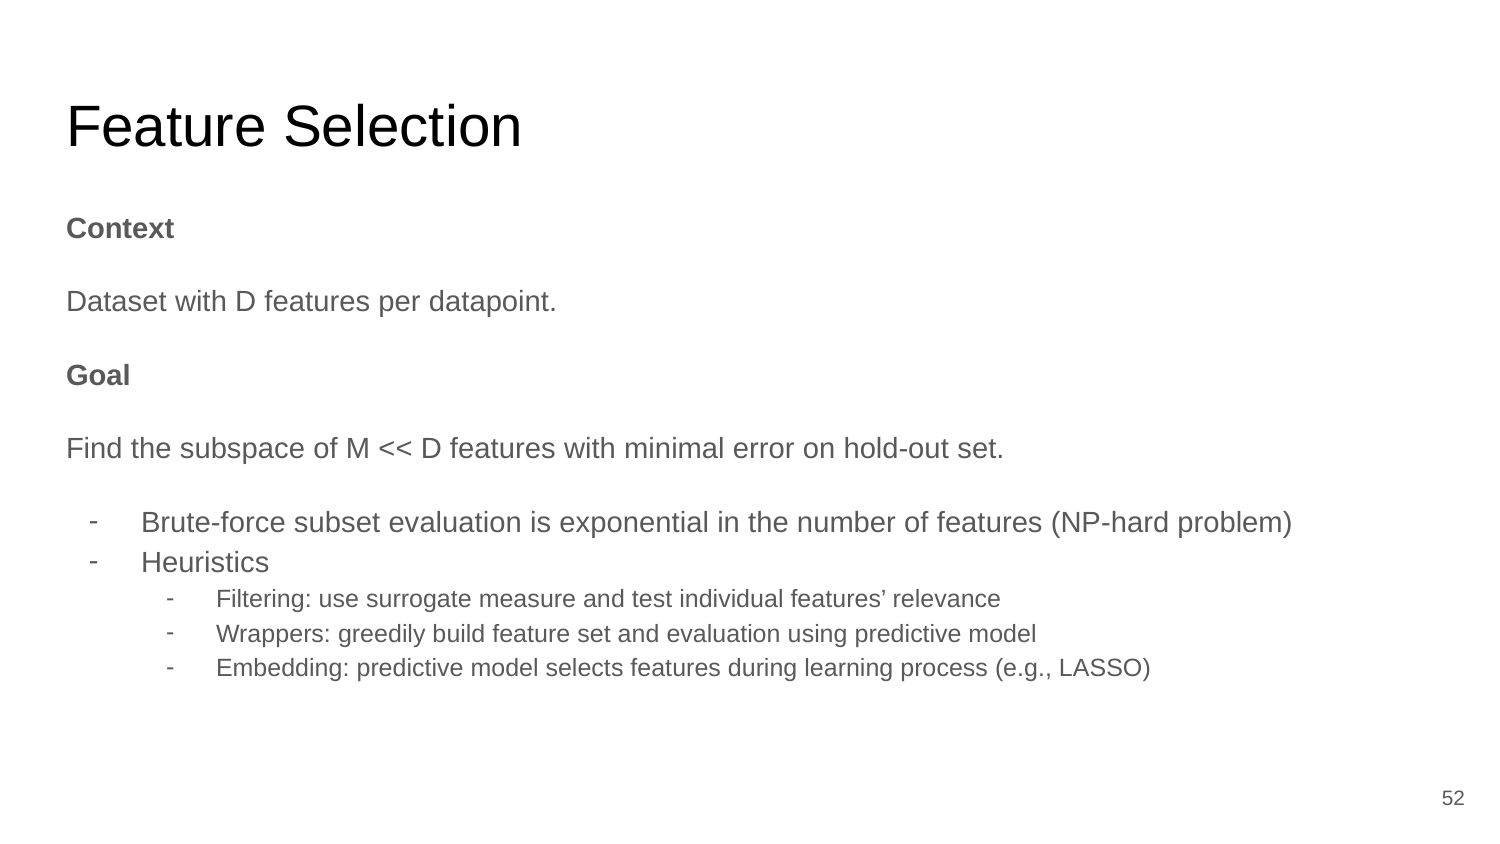

# Feature Selection
Context
Dataset with D features per datapoint.
Goal
Find the subspace of M << D features with minimal error on hold-out set.
Brute-force subset evaluation is exponential in the number of features (NP-hard problem)
Heuristics
Filtering: use surrogate measure and test individual features’ relevance
Wrappers: greedily build feature set and evaluation using predictive model
Embedding: predictive model selects features during learning process (e.g., LASSO)

52